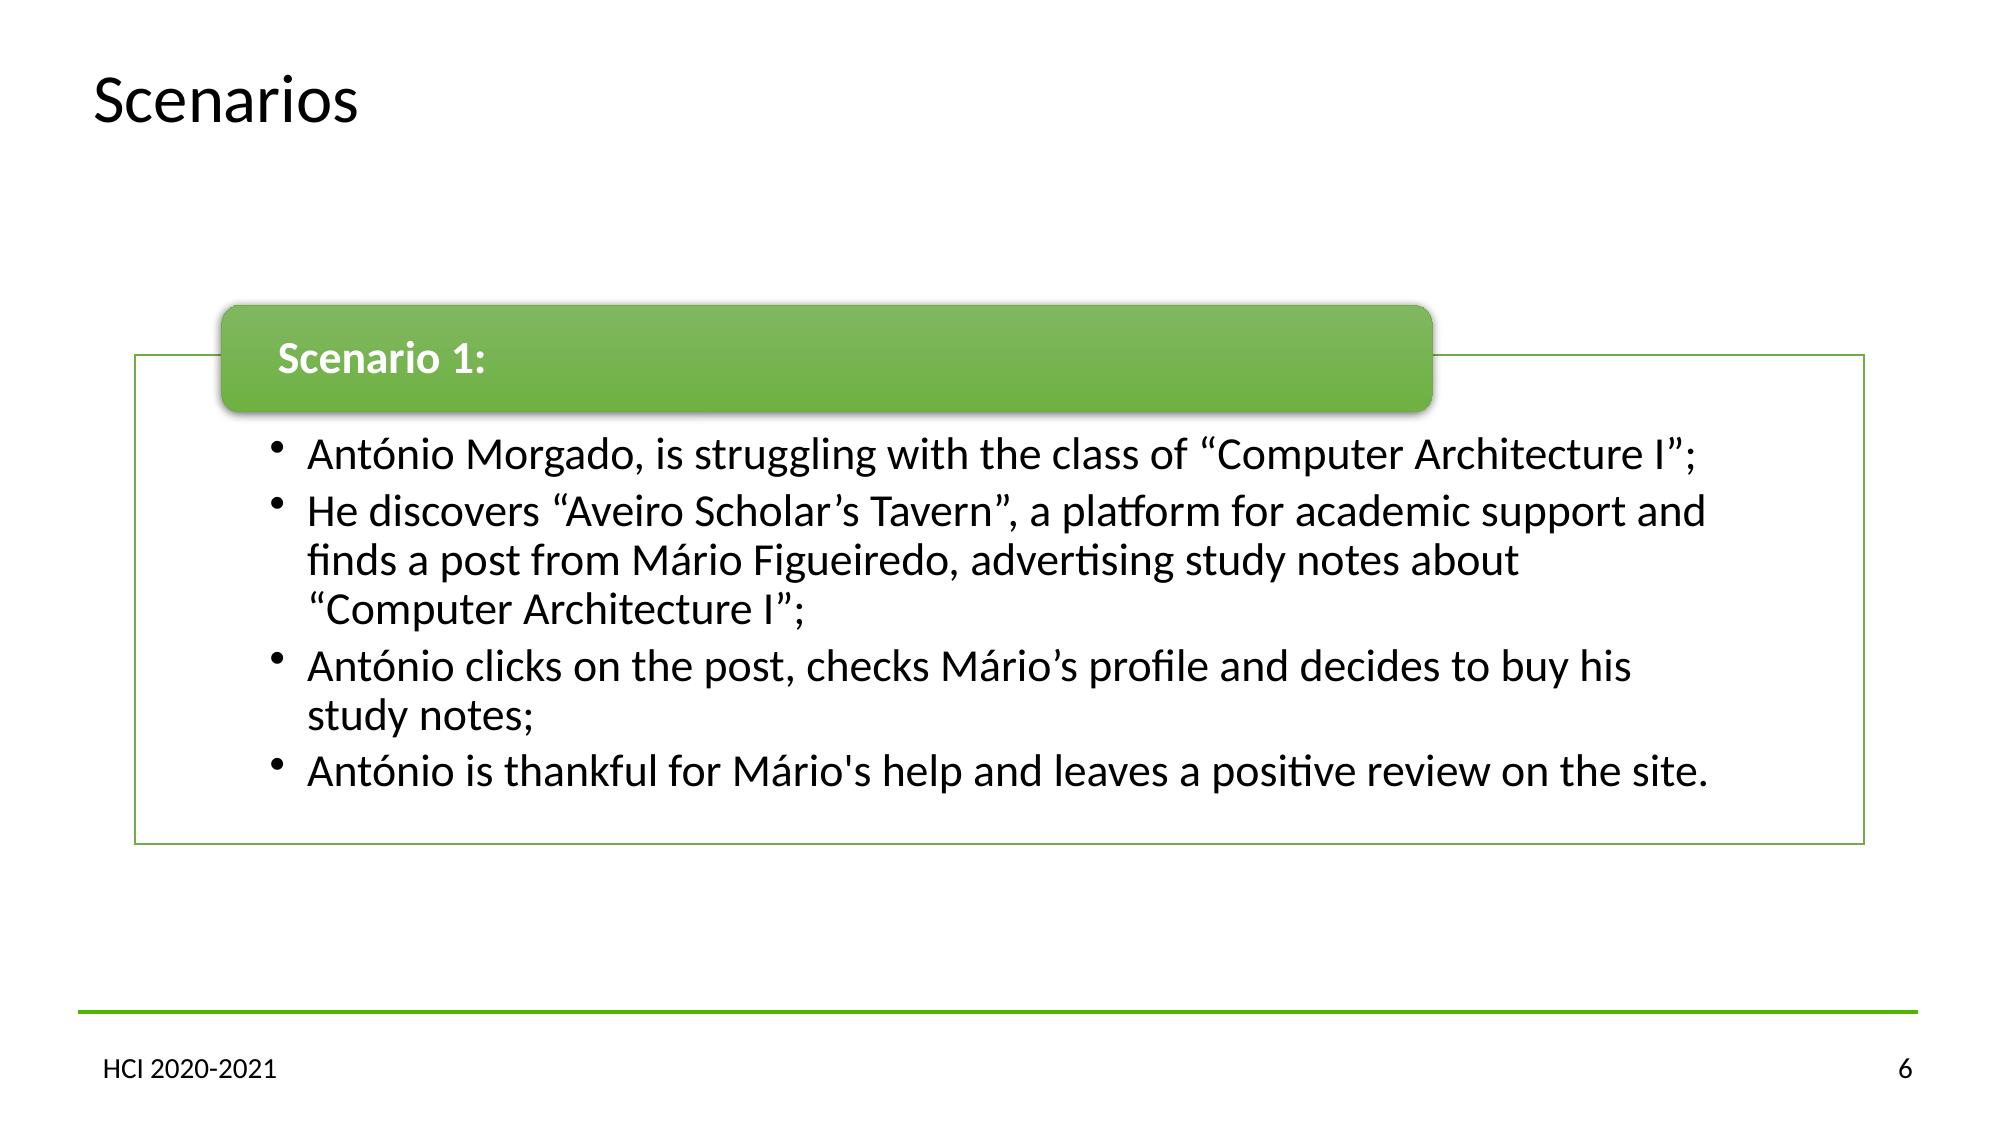

Scenarios
António Morgado, is struggling with the class of “Computer Architecture I”;
He discovers “Aveiro Scholar’s Tavern”, a platform for academic support and finds a post from Mário Figueiredo, advertising study notes about “Computer Architecture I”;
António clicks on the post, checks Mário’s profile and decides to buy his study notes;
António is thankful for Mário's help and leaves a positive review on the site.
Scenario 1:
HCI 2020-2021
6